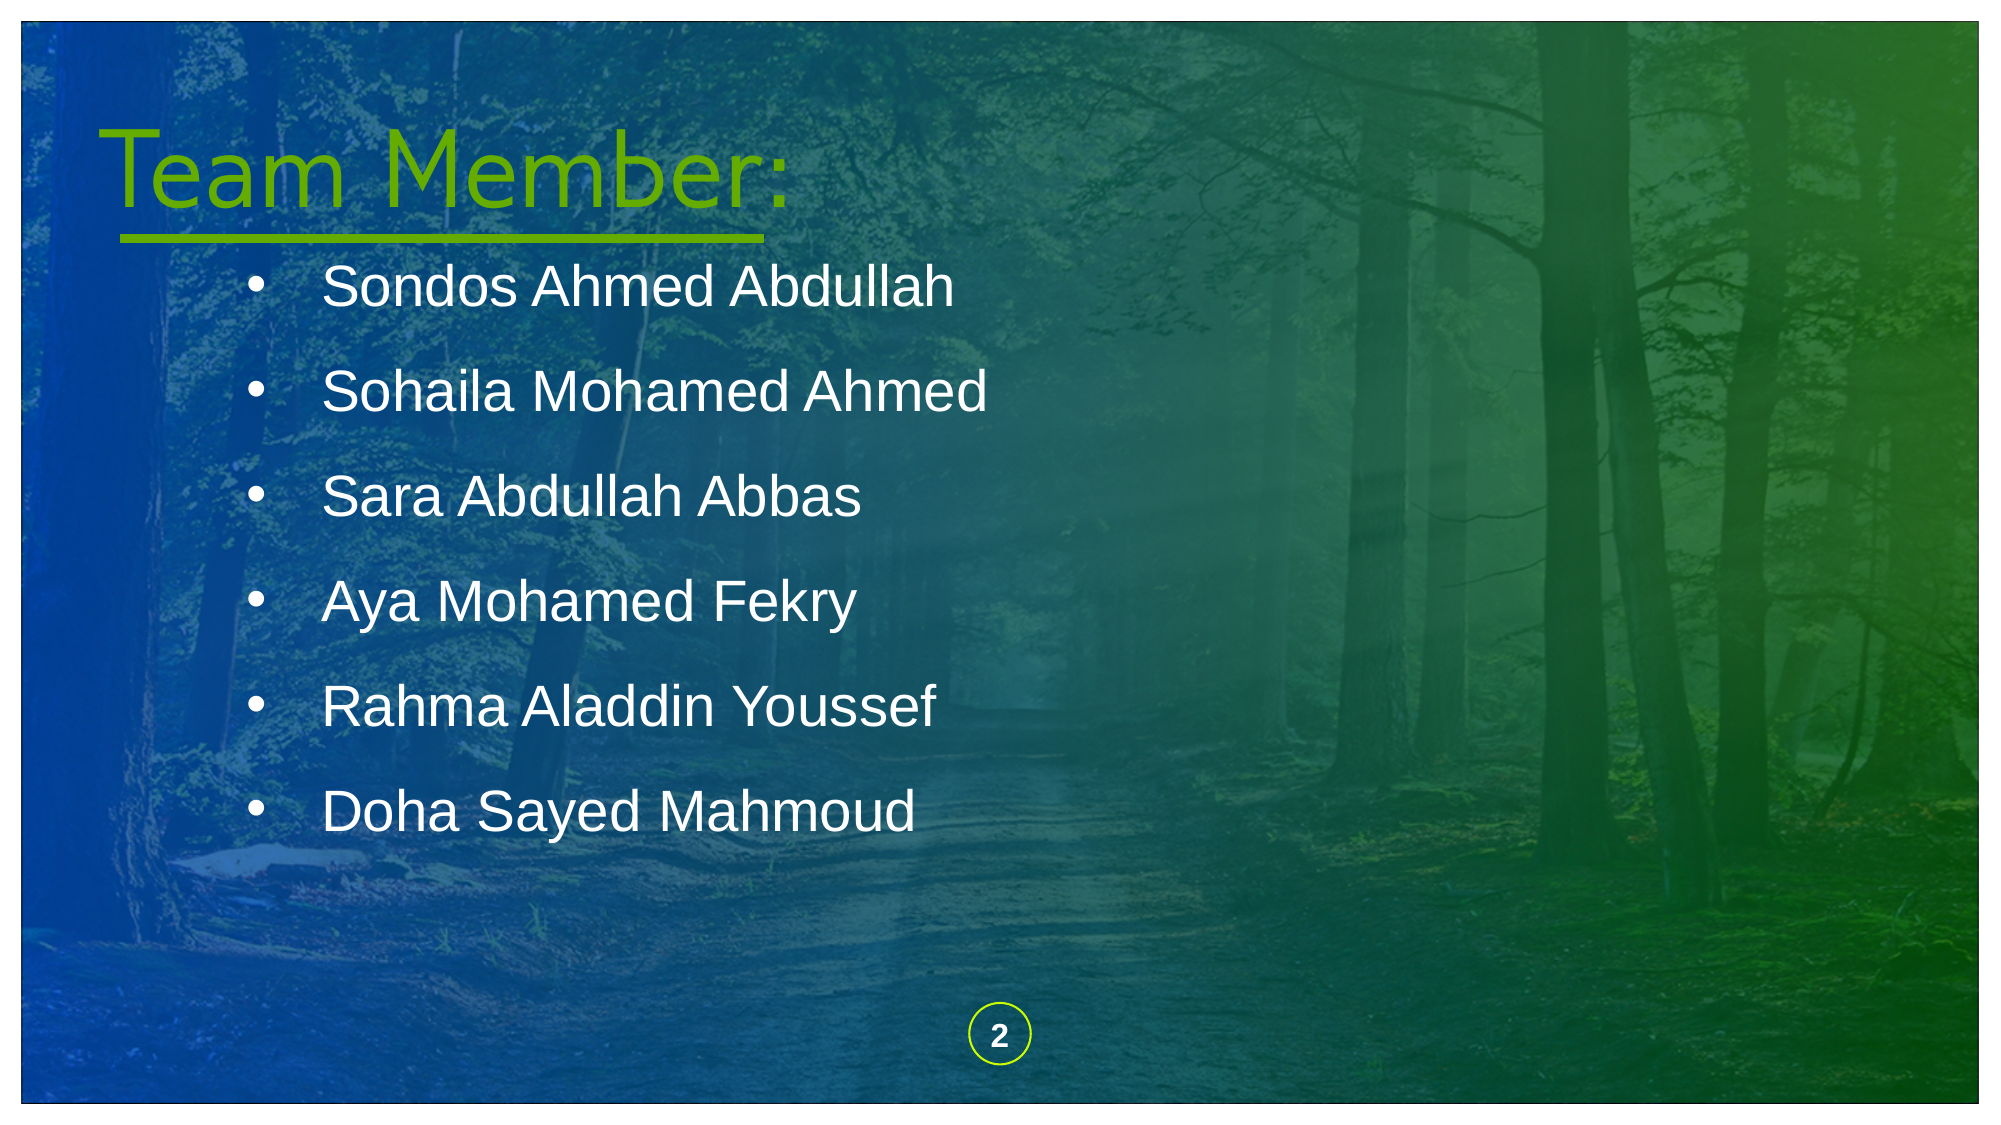

Team Member:

Sondos Ahmed Abdullah
Sohaila Mohamed Ahmed
Sara Abdullah Abbas
Aya Mohamed Fekry
Rahma Aladdin Youssef
Doha Sayed Mahmoud

2